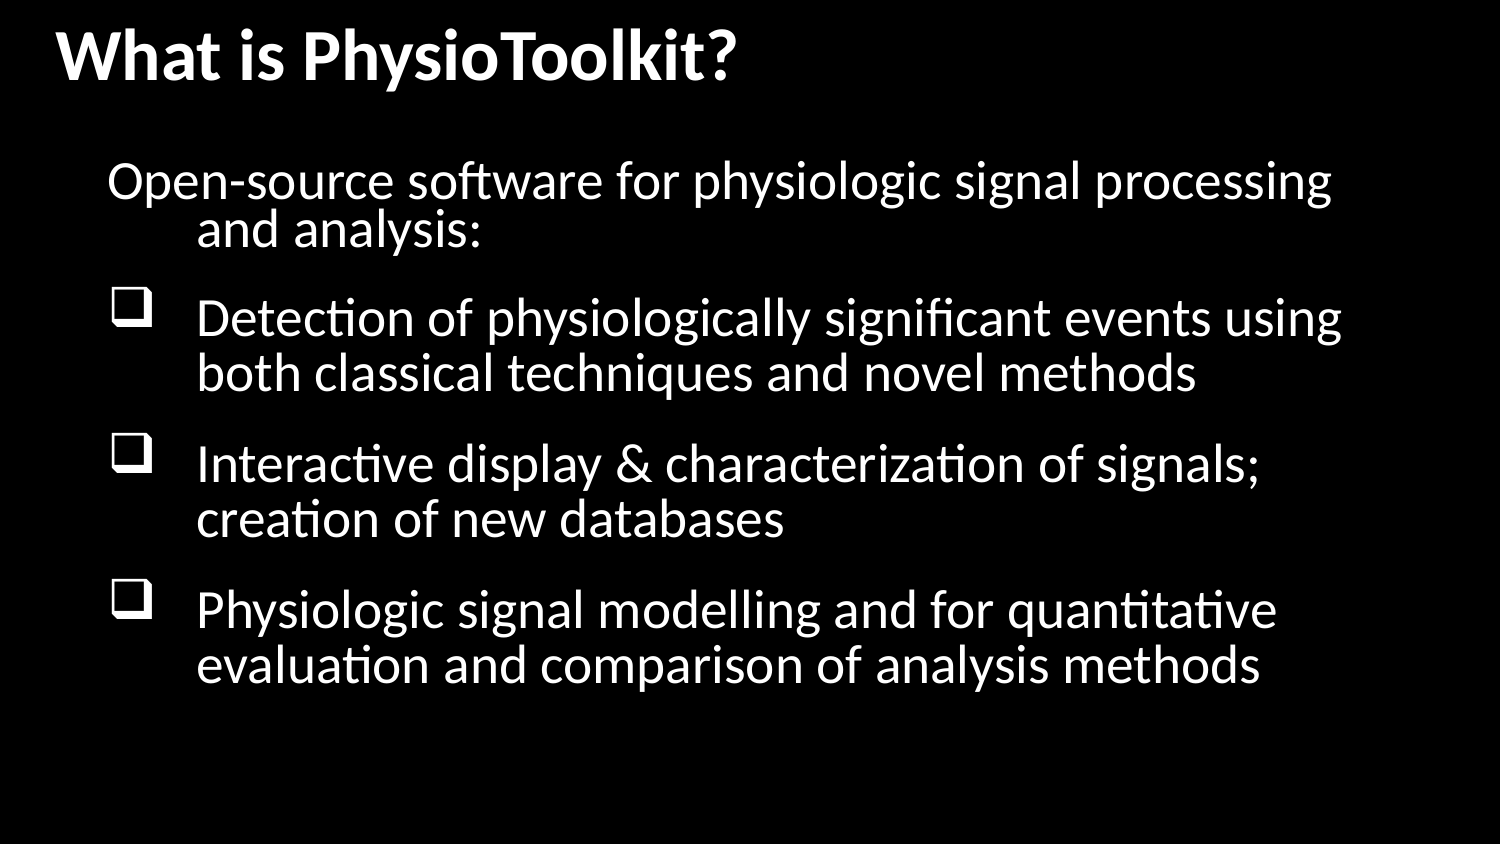

# What is PhysioToolkit?
Open-source software for physiologic signal processing and analysis:
Detection of physiologically significant events using both classical techniques and novel methods
Interactive display & characterization of signals; creation of new databases
Physiologic signal modelling and for quantitative  evaluation and comparison of analysis methods